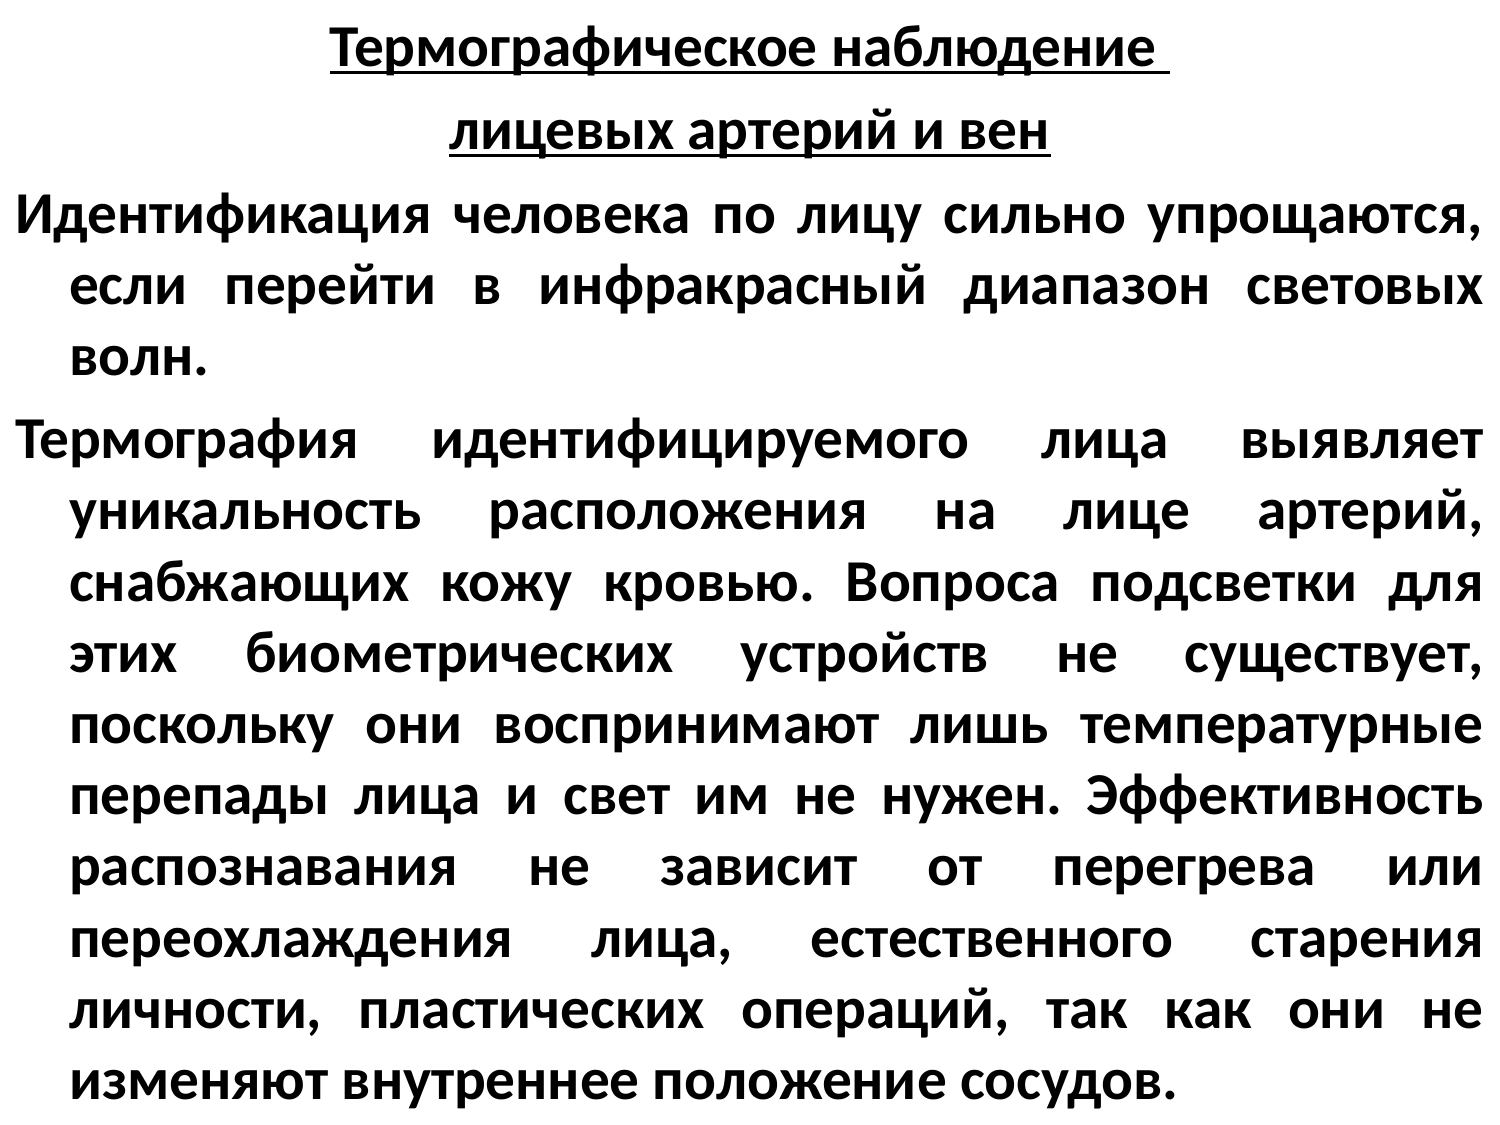

Термографическое наблюдение
лицевых артерий и вен
Идентификация человека по лицу сильно упрощаются, если перейти в инфракрасный диапазон световых волн.
Термография идентифицируемого лица выявляет уникальность расположения на лице артерий, снабжающих кожу кровью. Вопроса подсветки для этих биометрических устройств не существует, поскольку они воспринимают лишь температурные перепады лица и свет им не нужен. Эффективность распознавания не зависит от перегрева или переохлаждения лица, естественного старения личности, пластических операций, так как они не изменяют внутреннее положение сосудов.